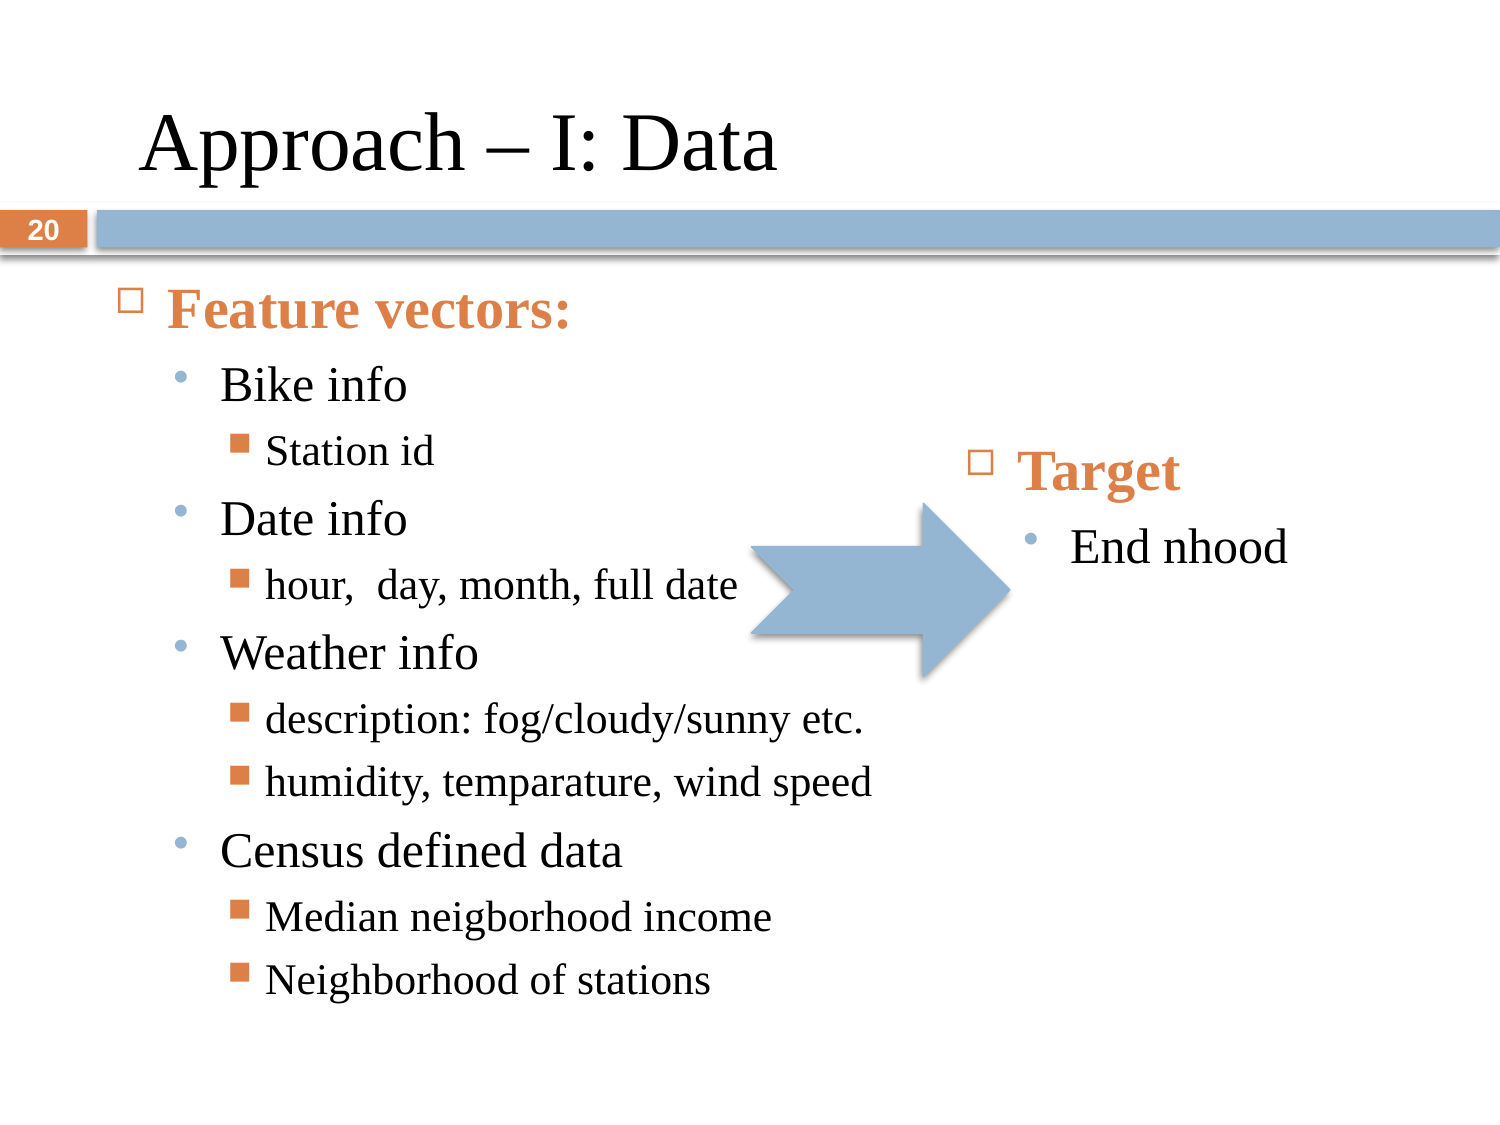

#
Approach – I: Data
20
Feature vectors:
Bike info
Station id
Date info
hour,  day, month, full date
Weather info
description: fog/cloudy/sunny etc.
humidity, temparature, wind speed
Census defined data
Median neigborhood income
Neighborhood of stations

Target
End nhood